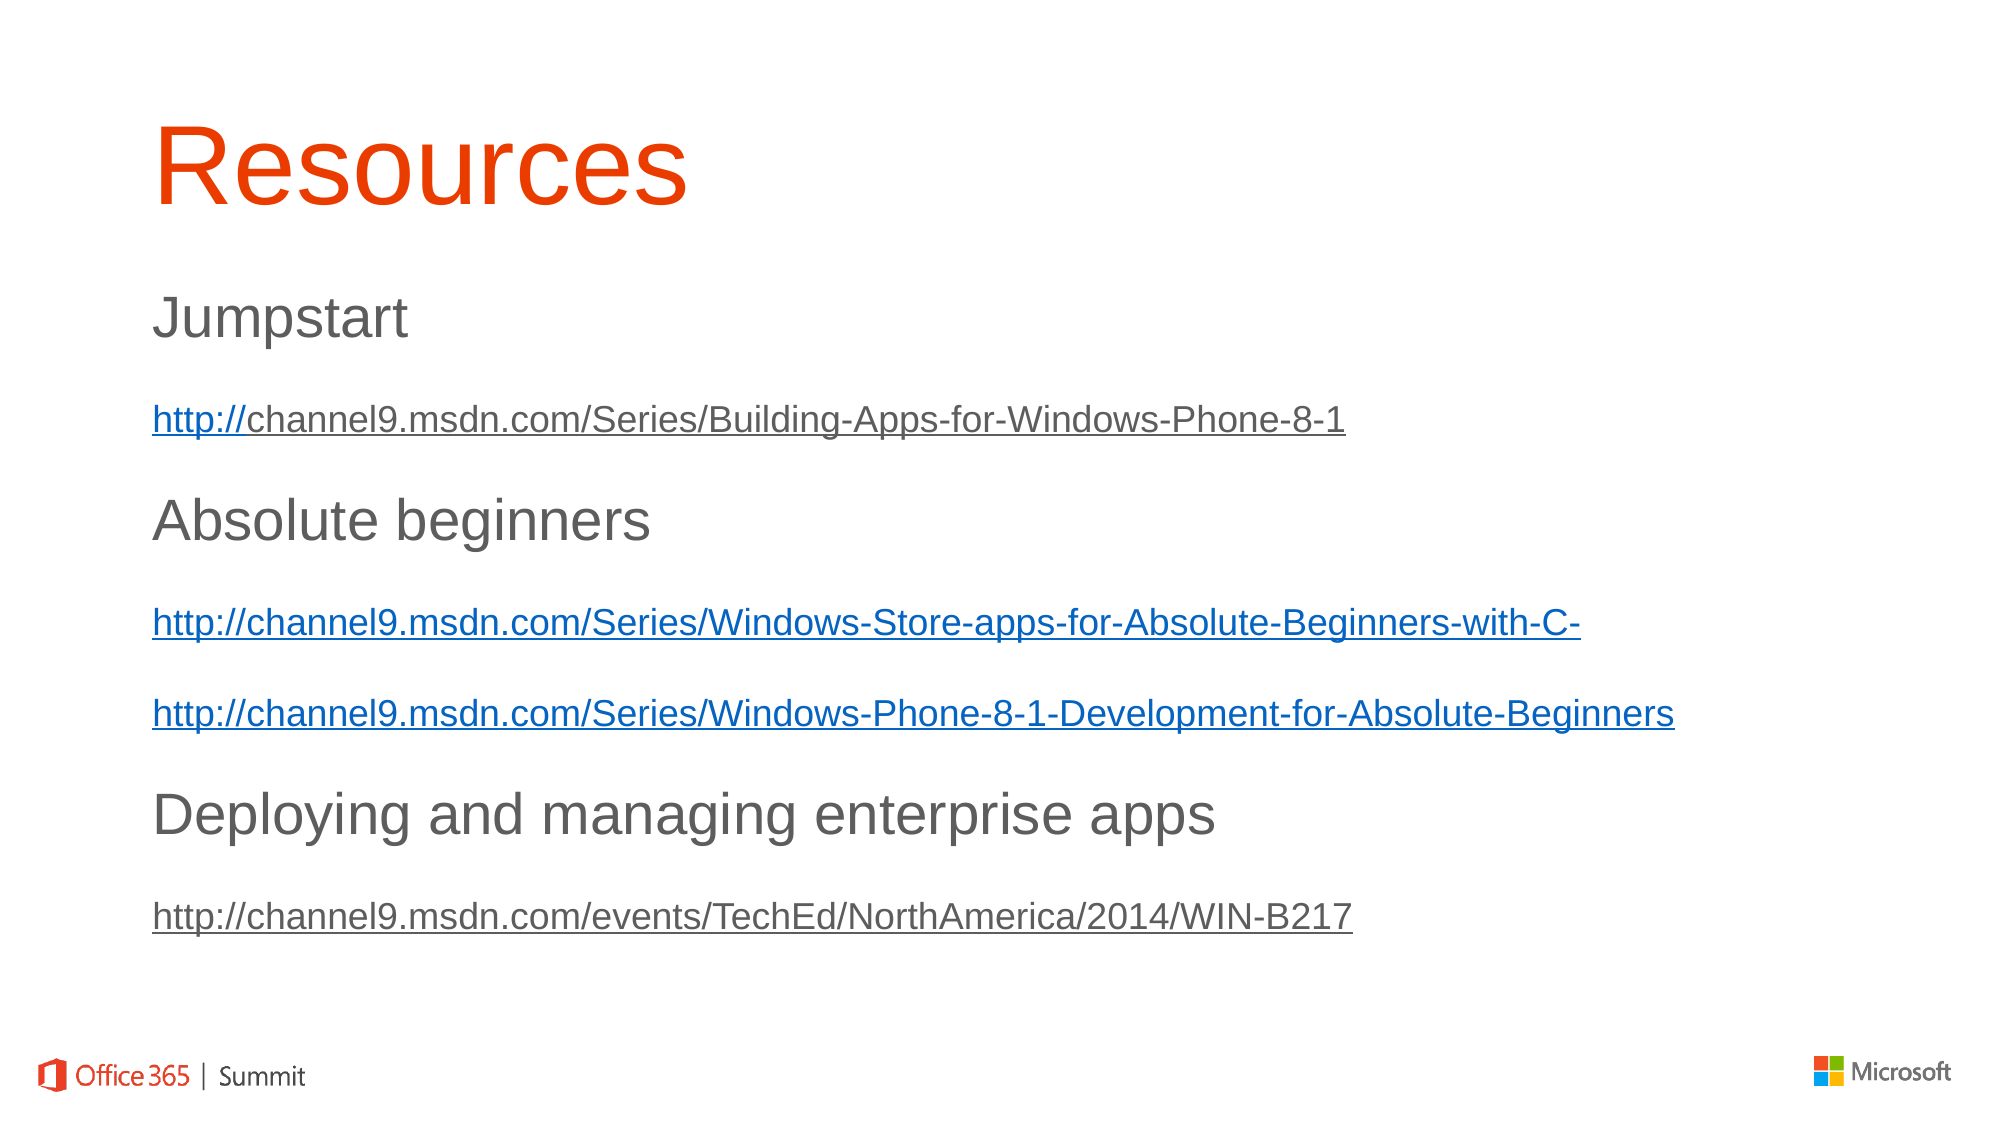

# Resources
Jumpstart
http://channel9.msdn.com/Series/Building-Apps-for-Windows-Phone-8-1
Absolute beginners
http://channel9.msdn.com/Series/Windows-Store-apps-for-Absolute-Beginners-with-C-
http://channel9.msdn.com/Series/Windows-Phone-8-1-Development-for-Absolute-Beginners
Deploying and managing enterprise apps
http://channel9.msdn.com/events/TechEd/NorthAmerica/2014/WIN-B217